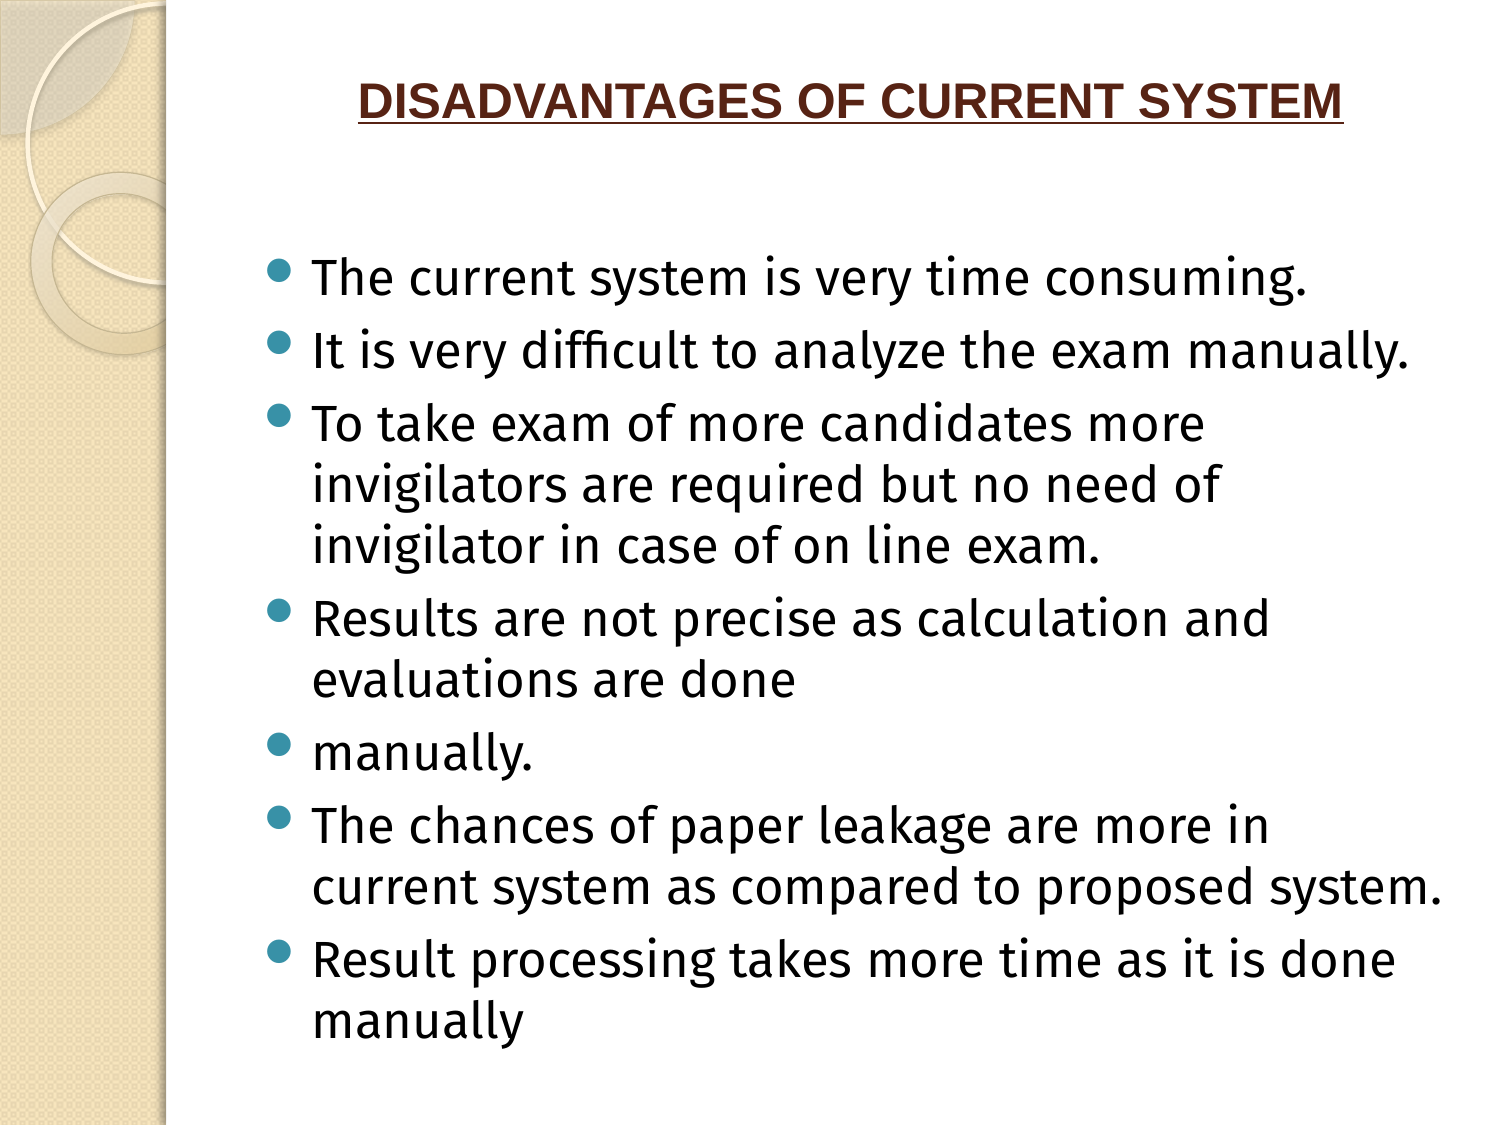

# DISADVANTAGES OF CURRENT SYSTEM
The current system is very time consuming.
It is very difficult to analyze the exam manually.
To take exam of more candidates more invigilators are required but no need of invigilator in case of on line exam.
Results are not precise as calculation and evaluations are done
manually.
The chances of paper leakage are more in current system as compared to proposed system.
Result processing takes more time as it is done manually